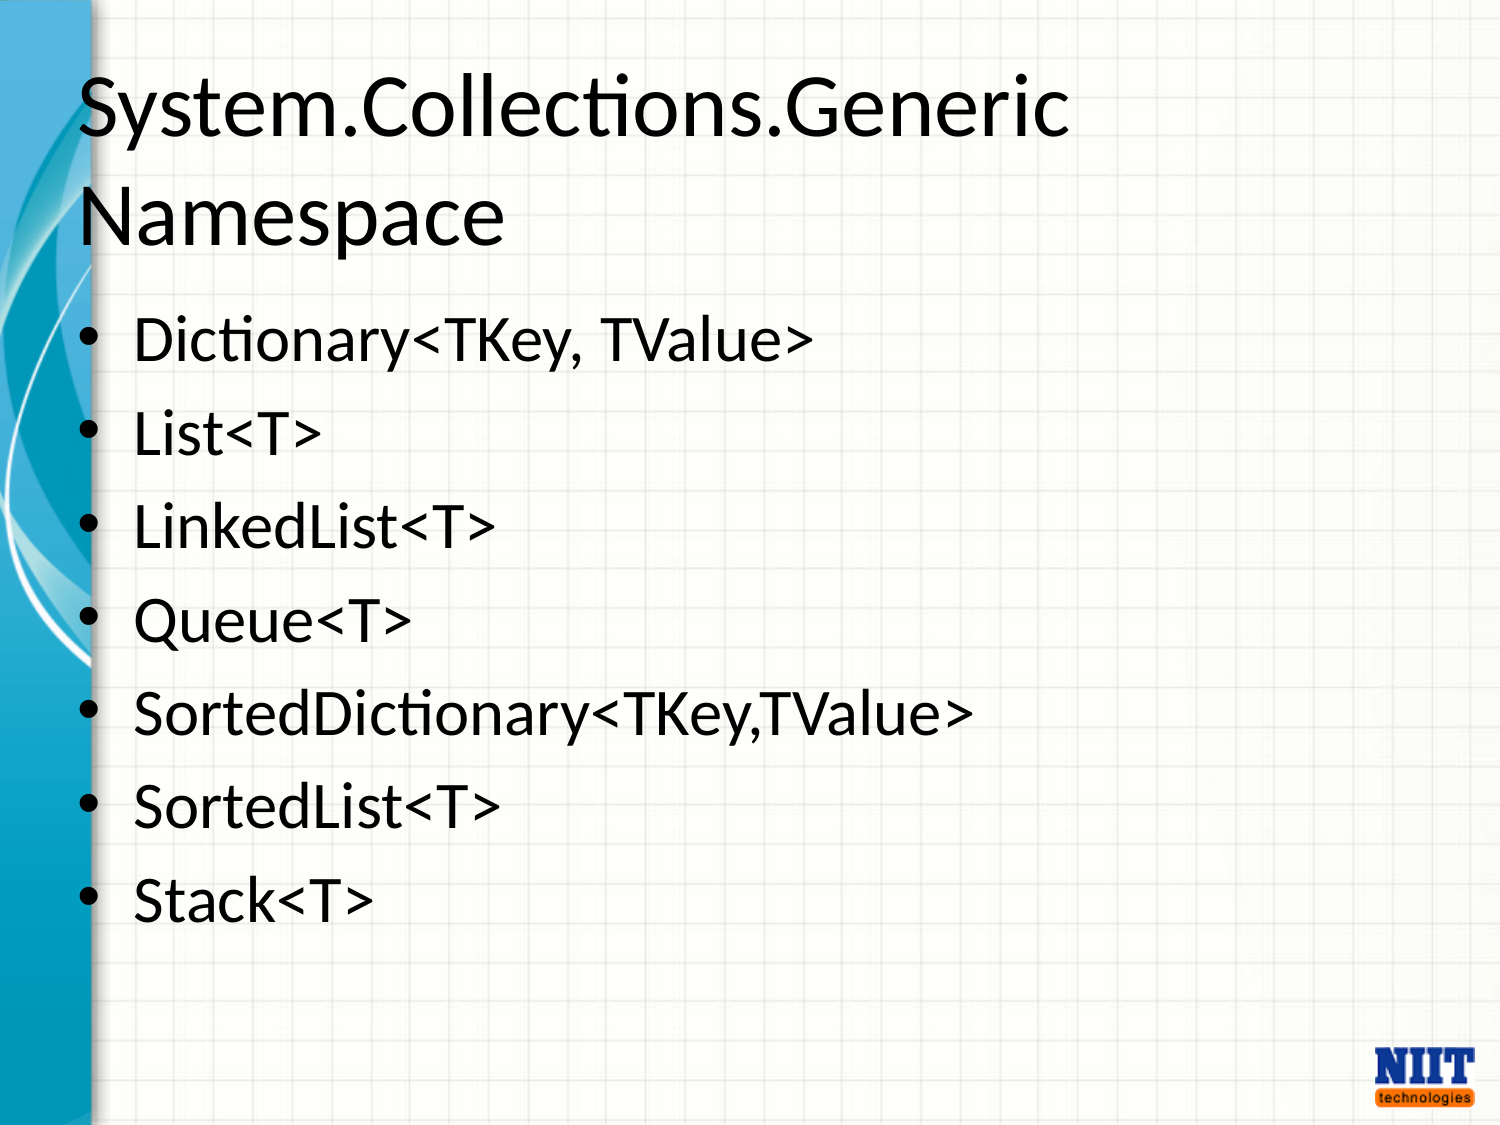

# System.Collections.Generic Namespace
Dictionary<TKey, TValue>
List<T>
LinkedList<T>
Queue<T>
SortedDictionary<TKey,TValue>
SortedList<T>
Stack<T>